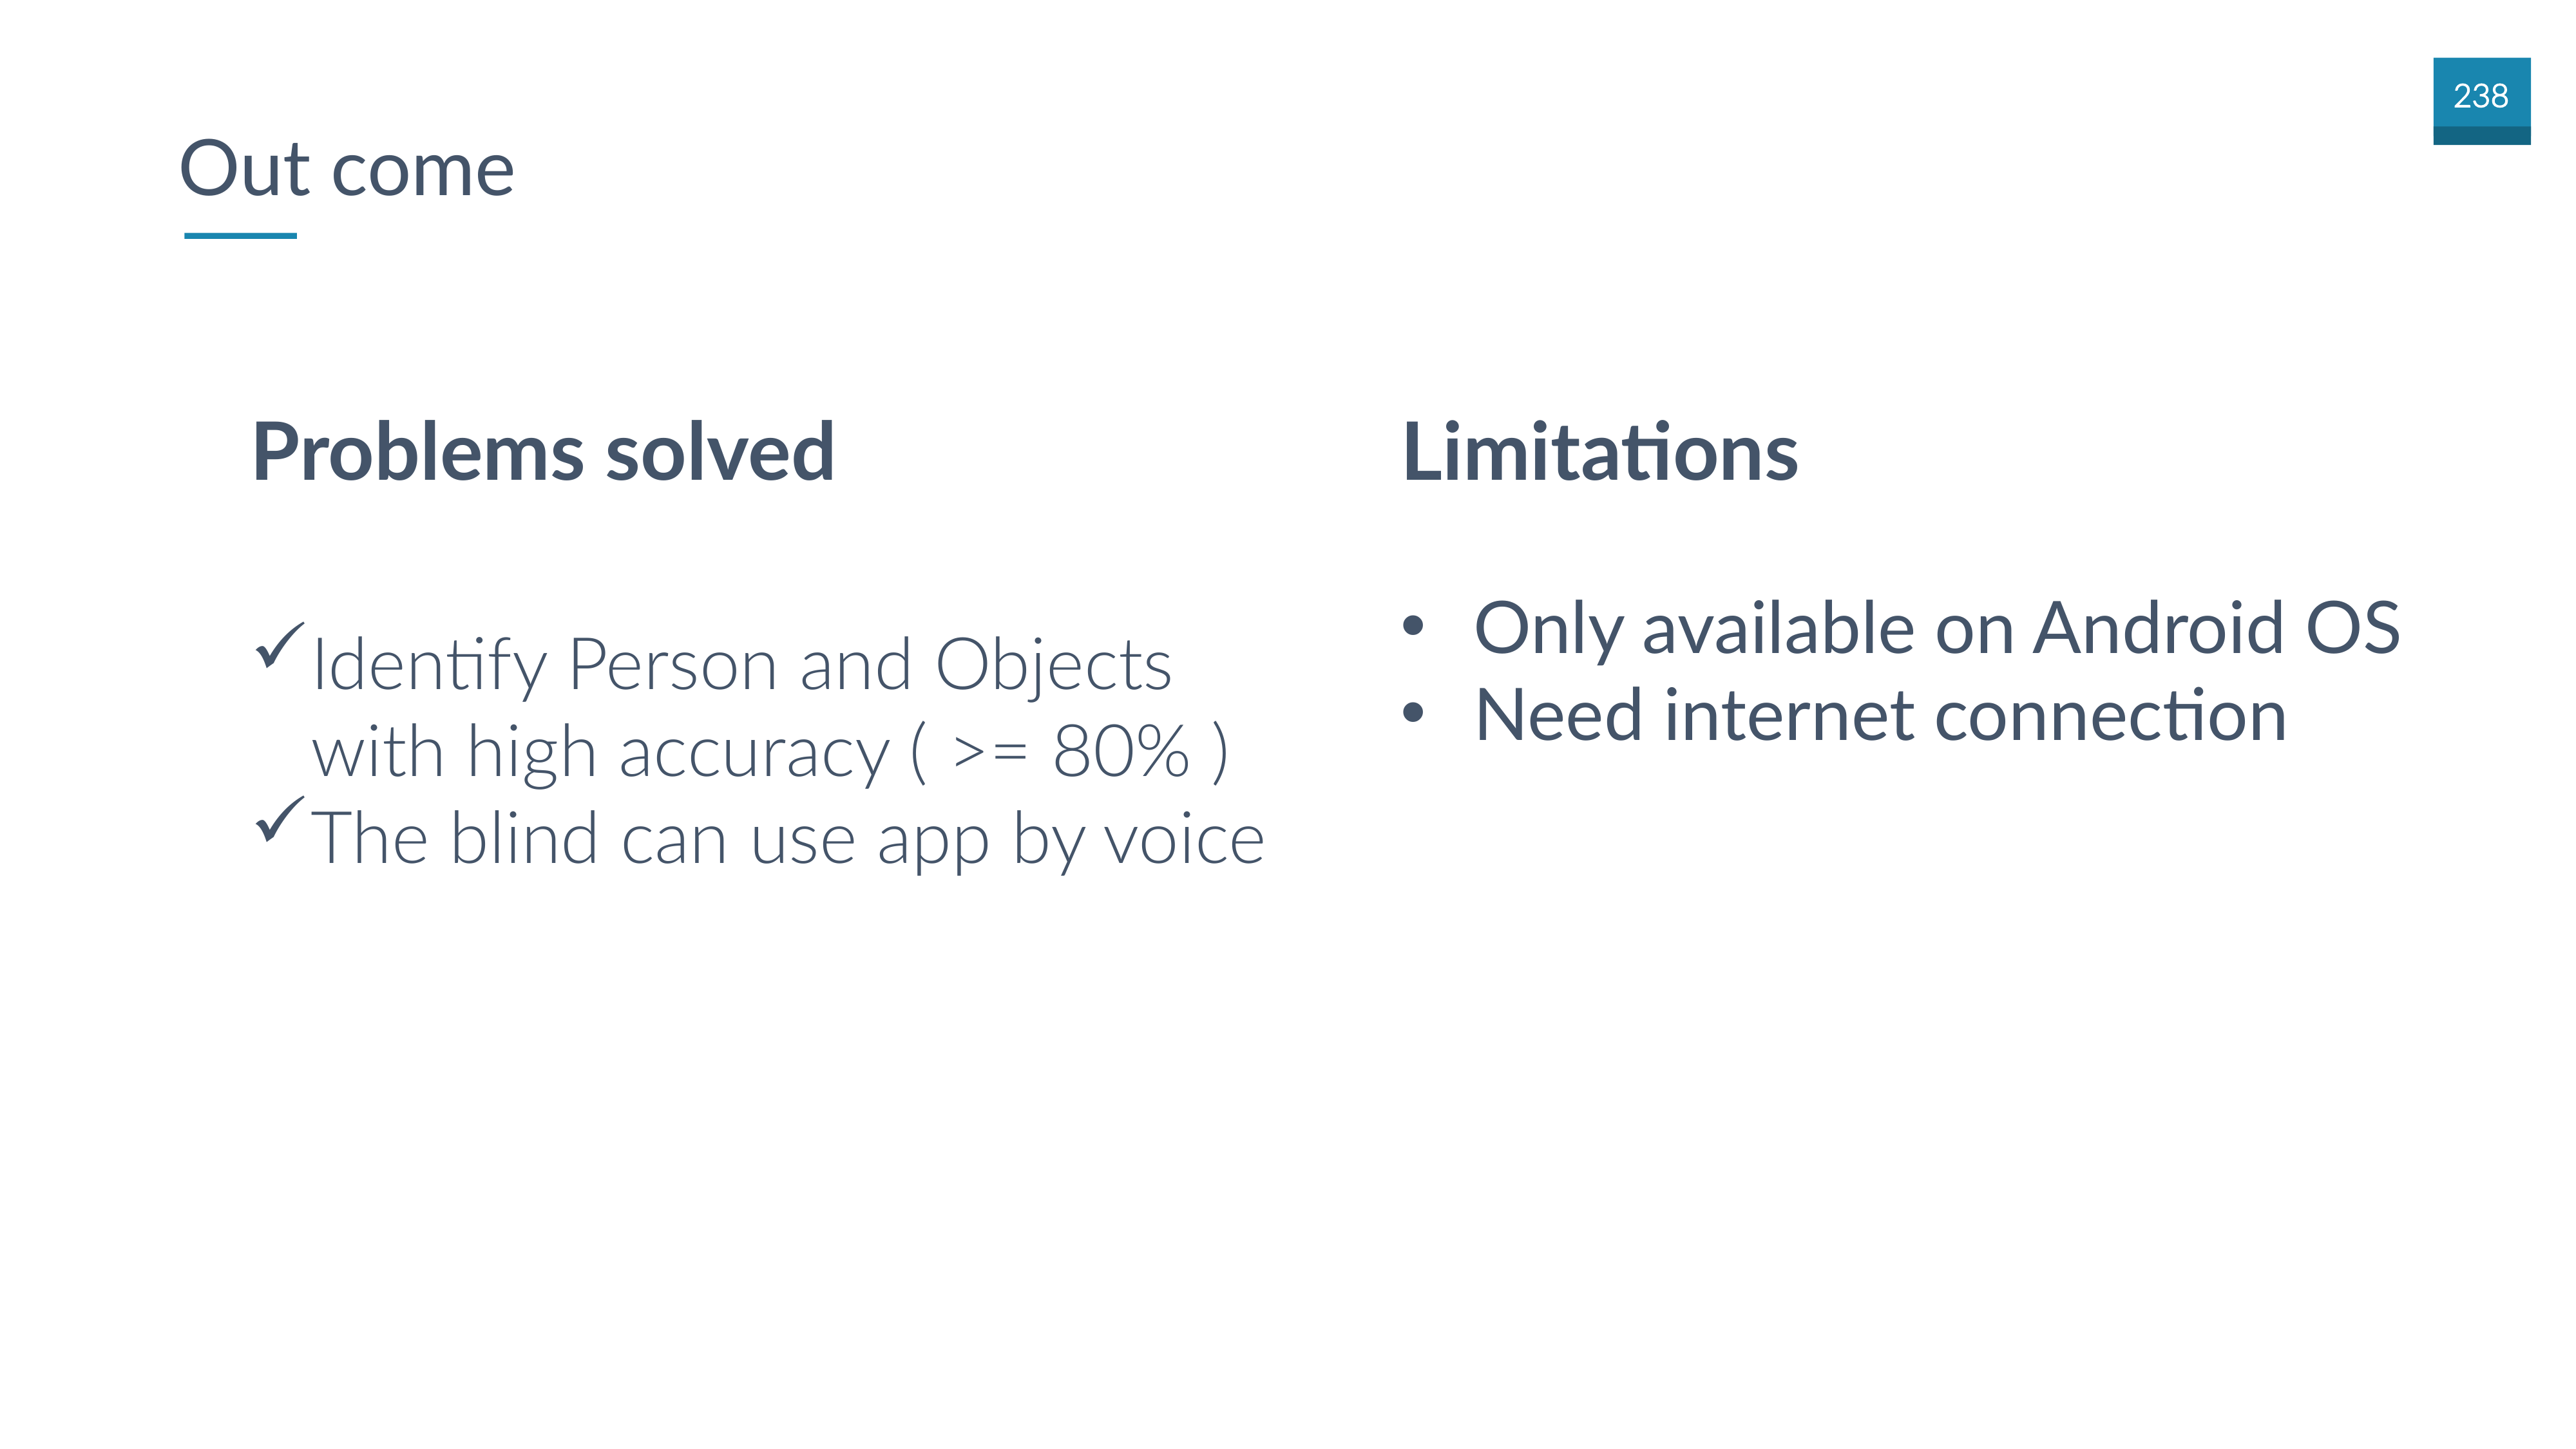

Out come

Problems solved
Limitations
Only available on Android OS
Need internet connection

Identify Person and Objects with high accuracy ( >= 80% )
The blind can use app by voice